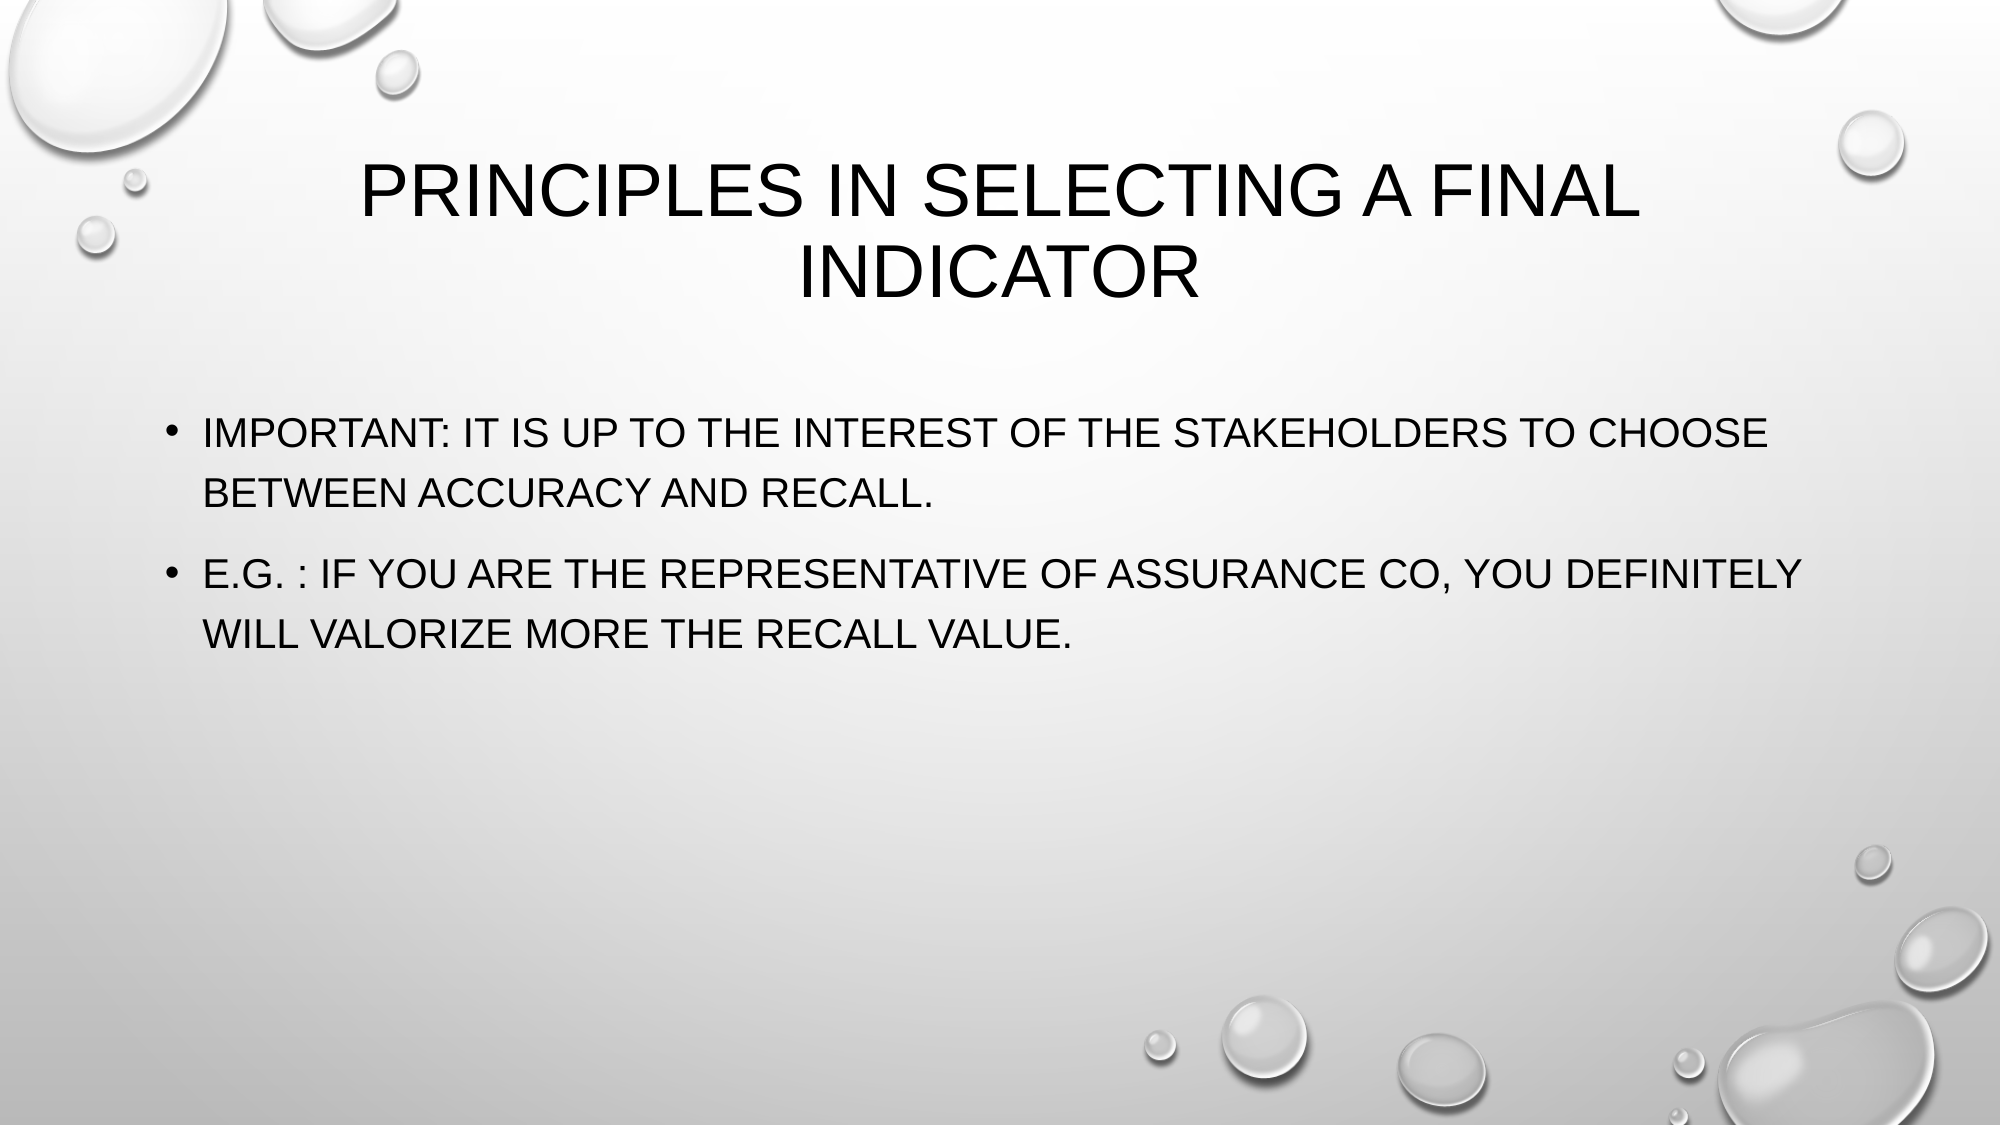

# Principles in selecting a final indicator
IMPORTANT: It is up to the interest of the Stakeholders to choose between Accuracy and Recall.
e.g. : if you are the representative of assurance co, you definitely will valorize more the recall value.